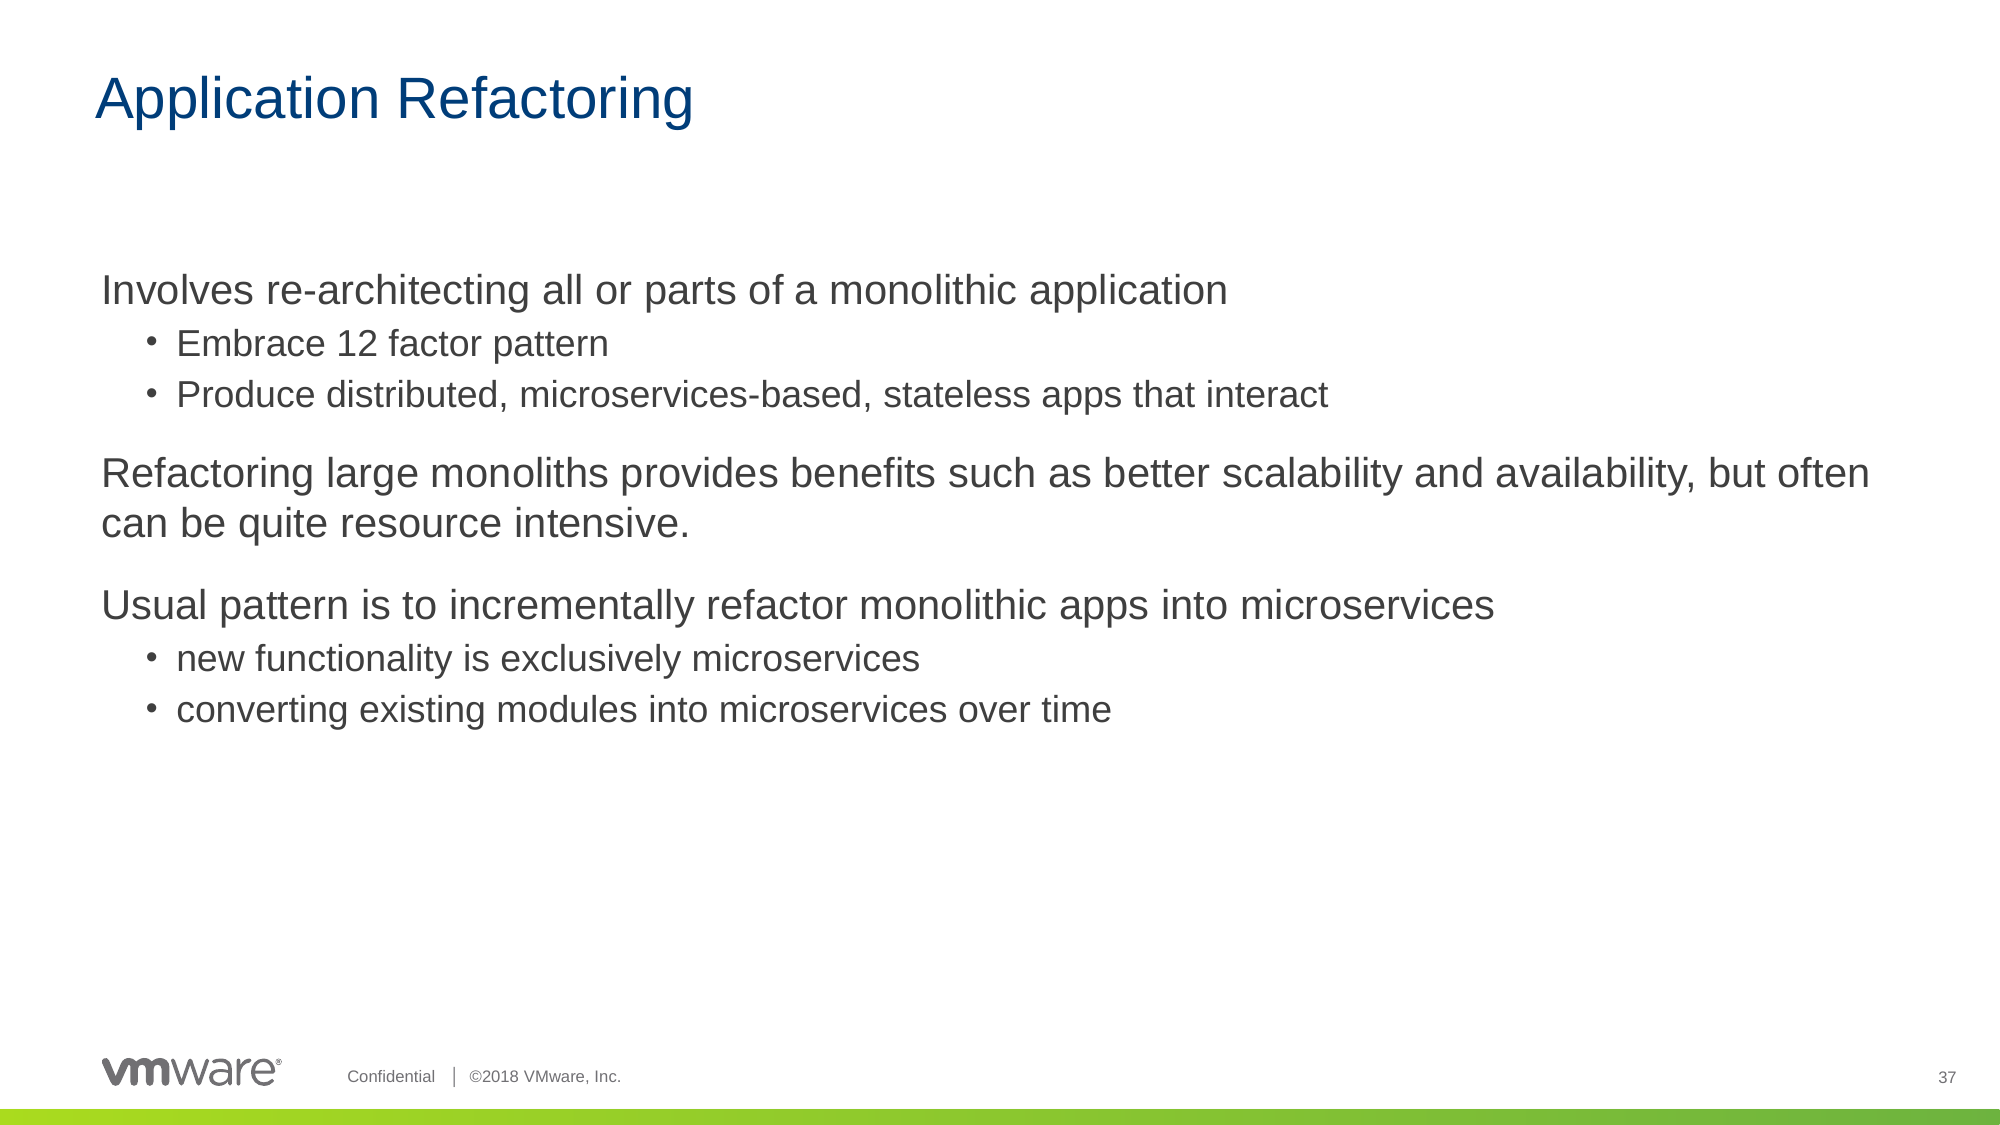

# Application Refactoring

Involves re-architecting all or parts of a monolithic application
Embrace 12 factor pattern
Produce distributed, microservices-based, stateless apps that interact
Refactoring large monoliths provides benefits such as better scalability and availability, but often can be quite resource intensive.
Usual pattern is to incrementally refactor monolithic apps into microservices
new functionality is exclusively microservices
converting existing modules into microservices over time